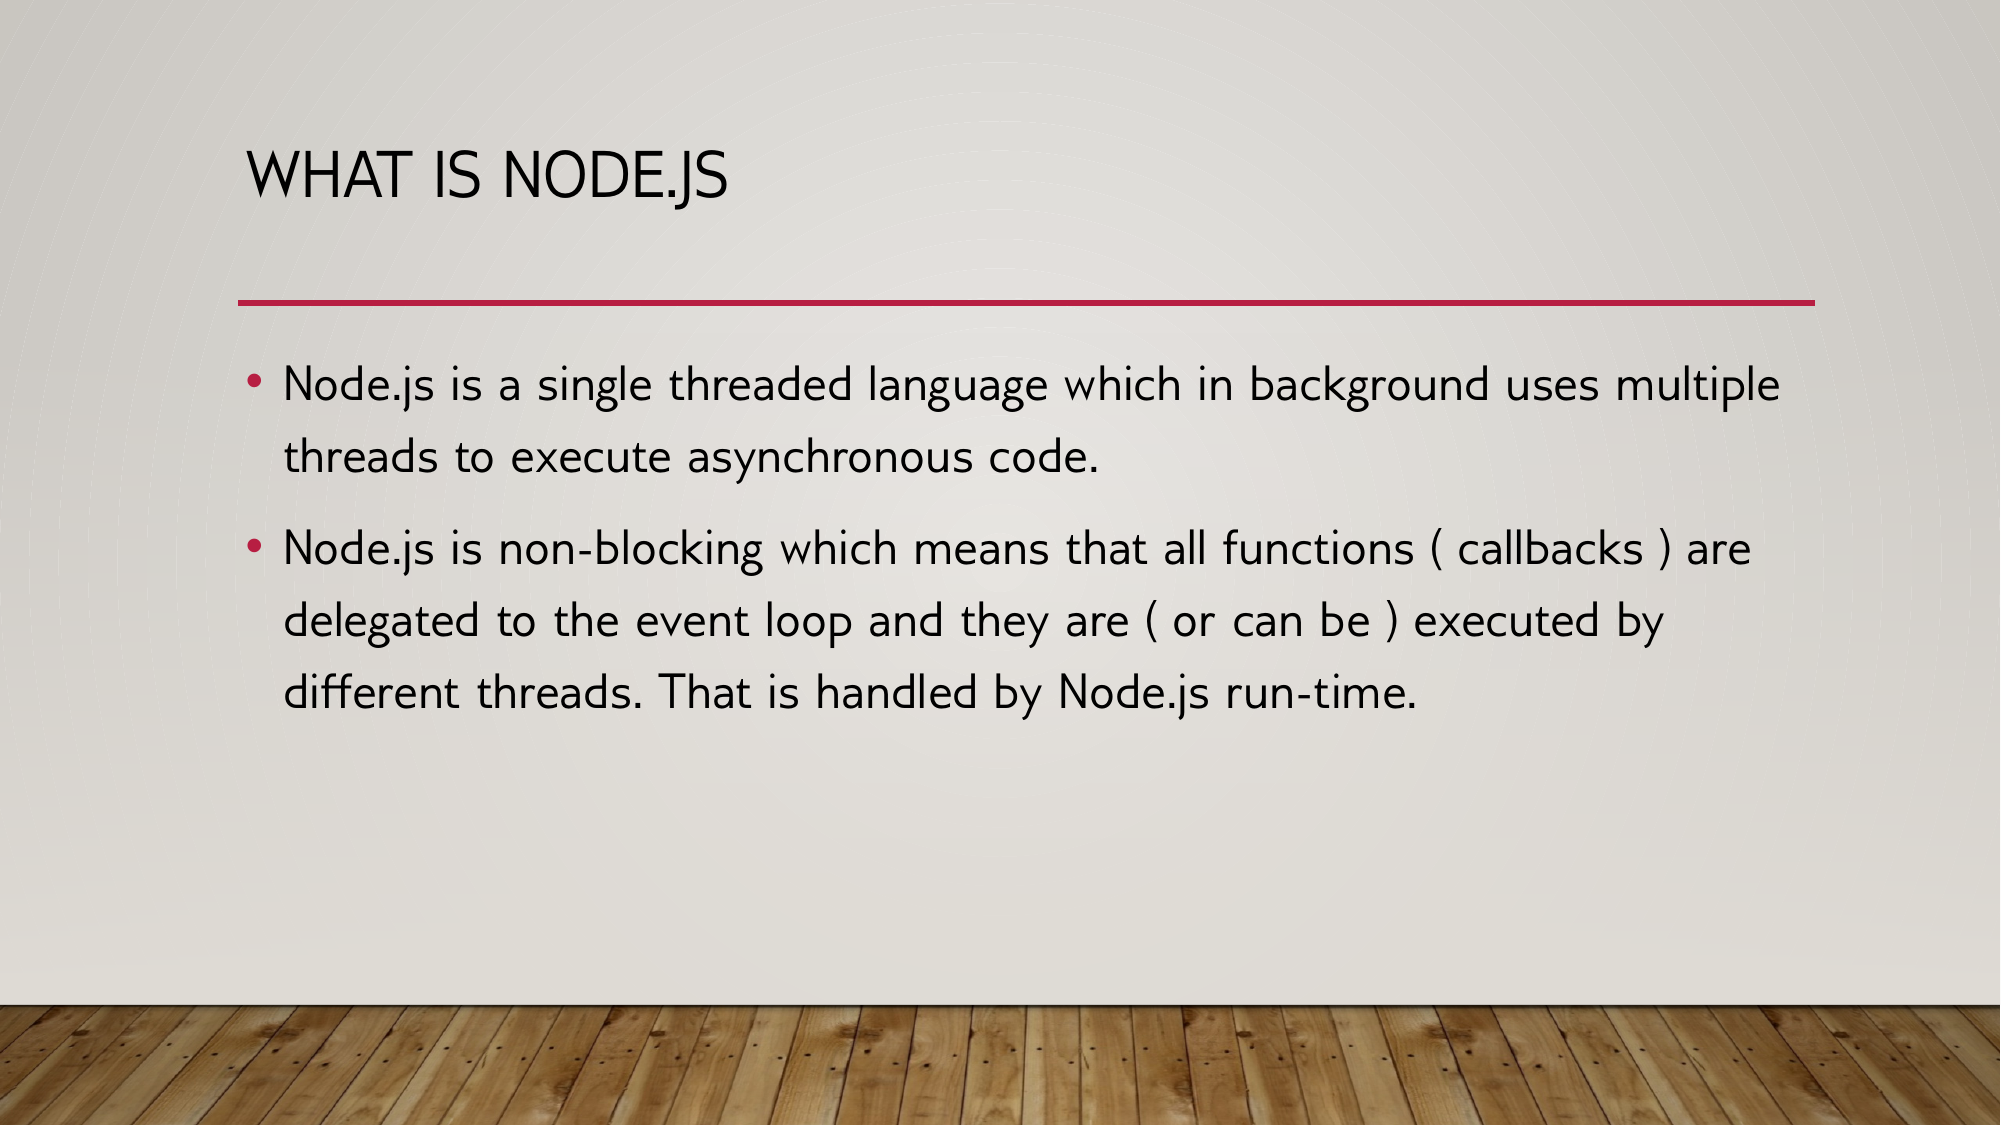

# What is Node.js
Node.js is a single threaded language which in background uses multiple threads to execute asynchronous code.
Node.js is non-blocking which means that all functions ( callbacks ) are delegated to the event loop and they are ( or can be ) executed by different threads. That is handled by Node.js run-time.